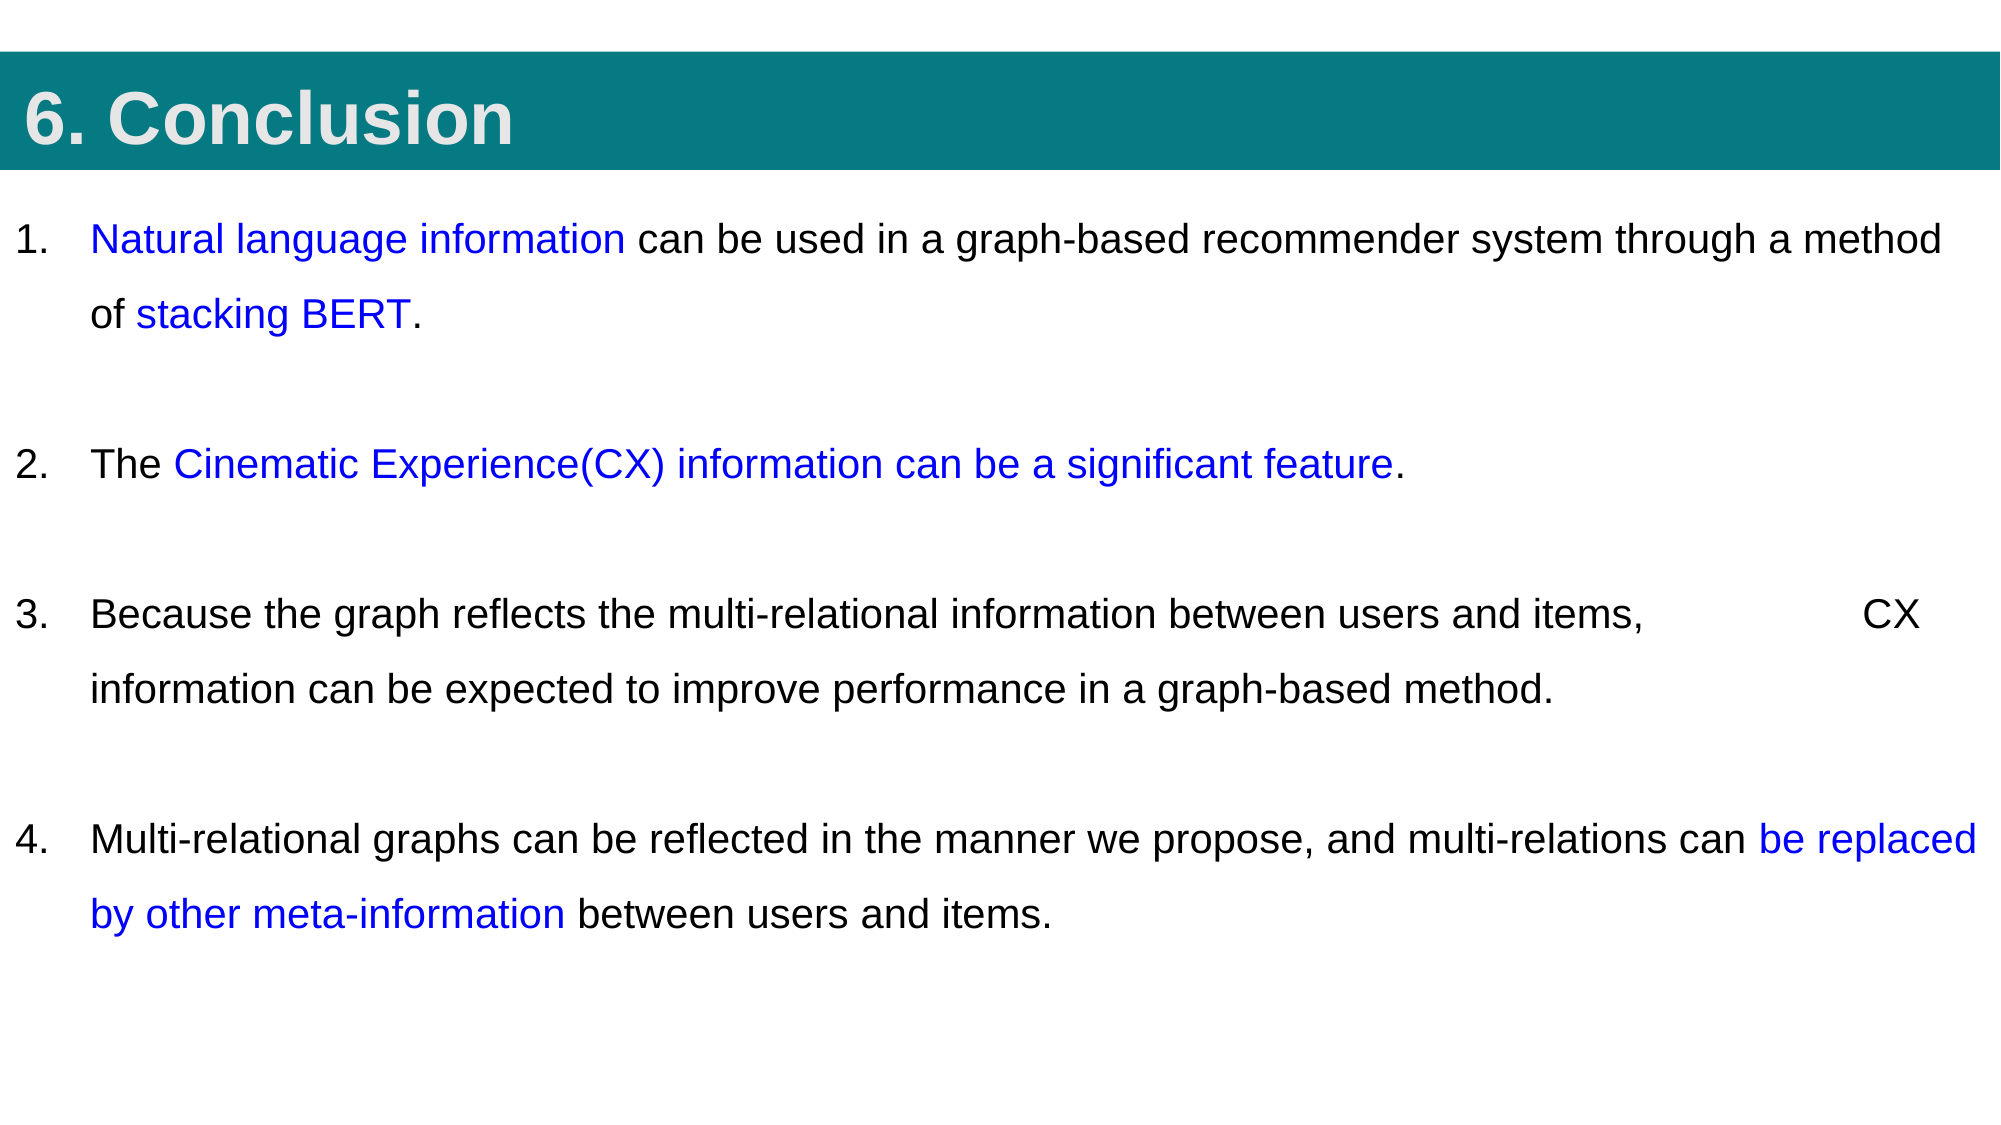

6. Conclusion

Natural language information can be used in a graph-based recommender system through a method of stacking BERT.

The Cinematic Experience(CX) information can be a significant feature.

Because the graph reflects the multi-relational information between users and items,                   CX information can be expected to improve performance in a graph-based method.

Multi-relational graphs can be reflected in the manner we propose, and multi-relations can be replaced by other meta-information between users and items.